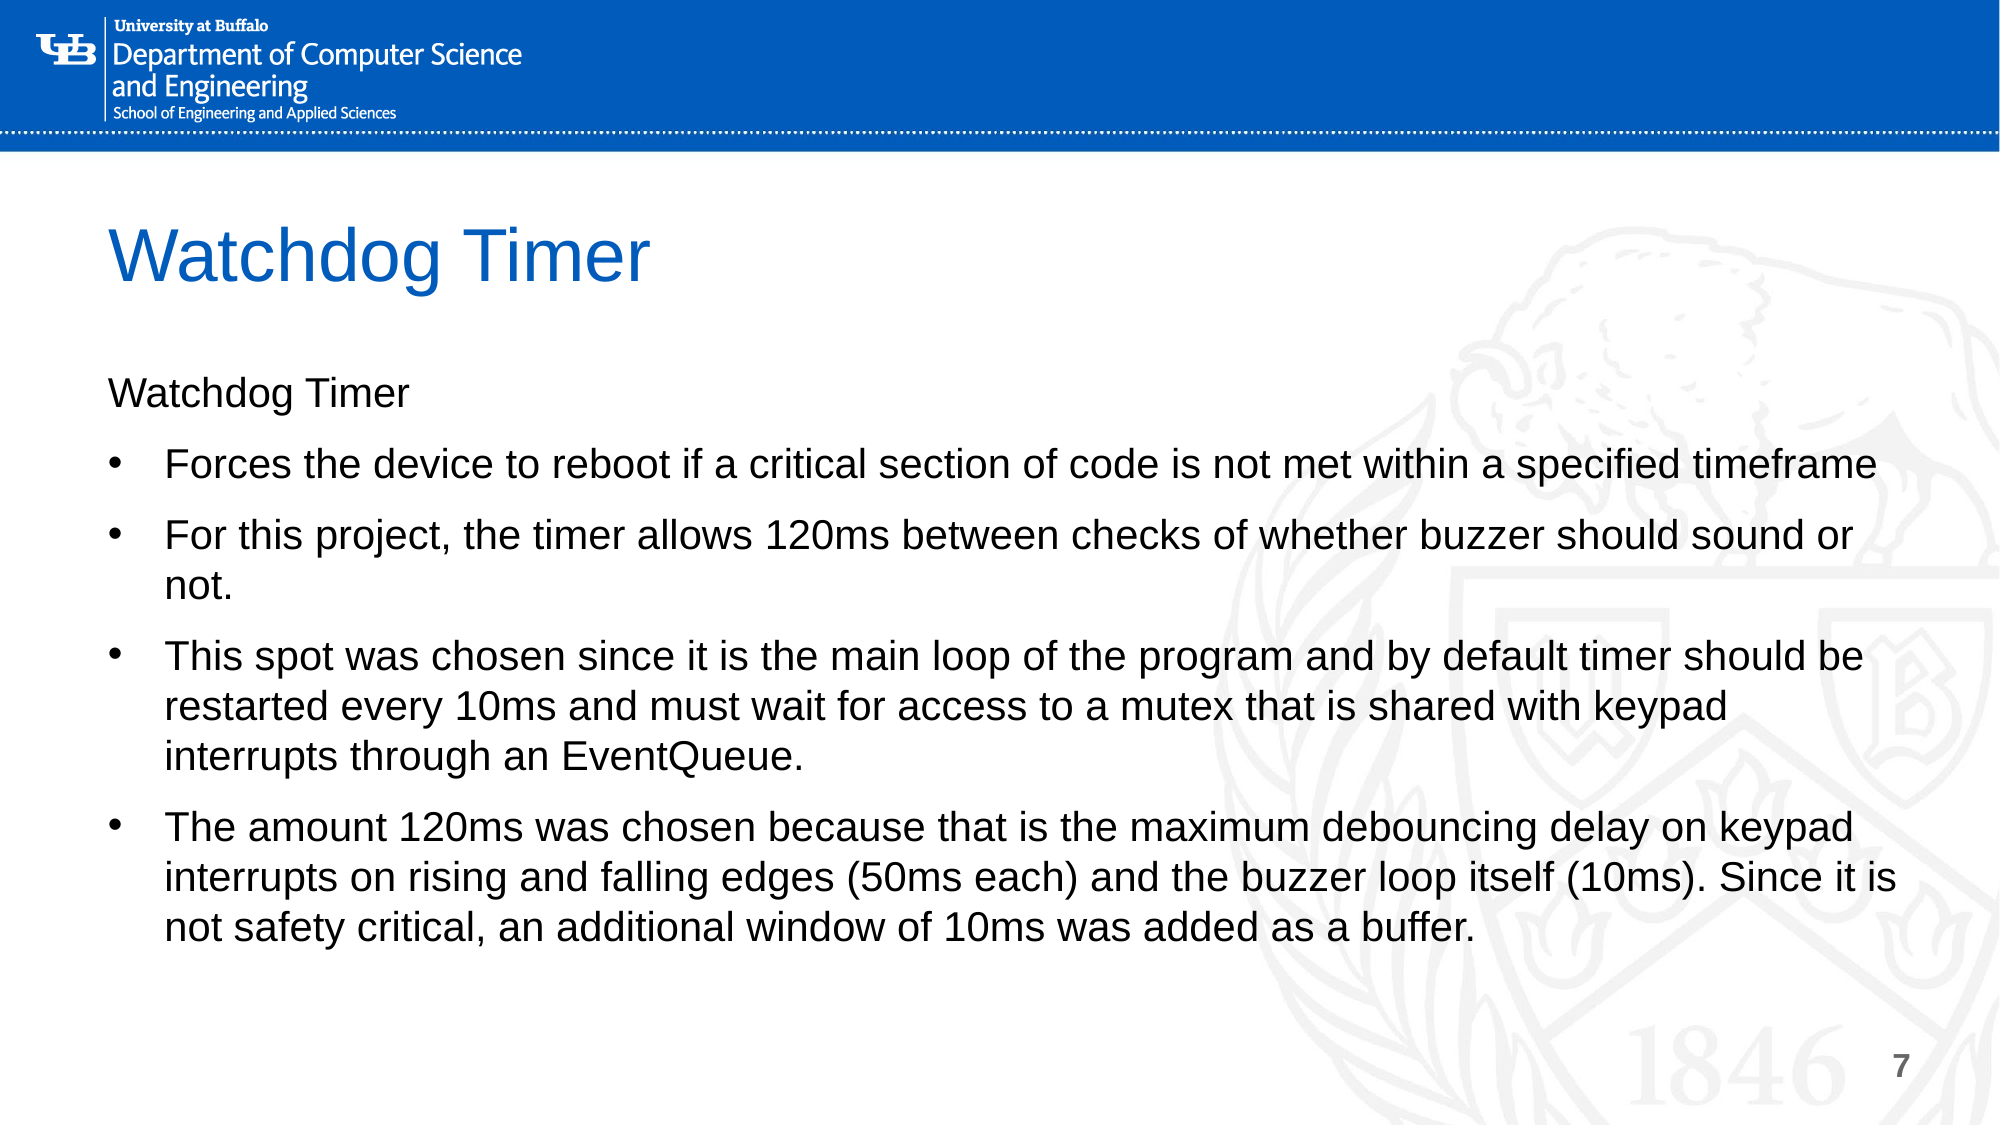

# Watchdog Timer
Watchdog Timer
Forces the device to reboot if a critical section of code is not met within a specified timeframe
For this project, the timer allows 120ms between checks of whether buzzer should sound or not.
This spot was chosen since it is the main loop of the program and by default timer should be restarted every 10ms and must wait for access to a mutex that is shared with keypad interrupts through an EventQueue.
The amount 120ms was chosen because that is the maximum debouncing delay on keypad interrupts on rising and falling edges (50ms each) and the buzzer loop itself (10ms). Since it is not safety critical, an additional window of 10ms was added as a buffer.